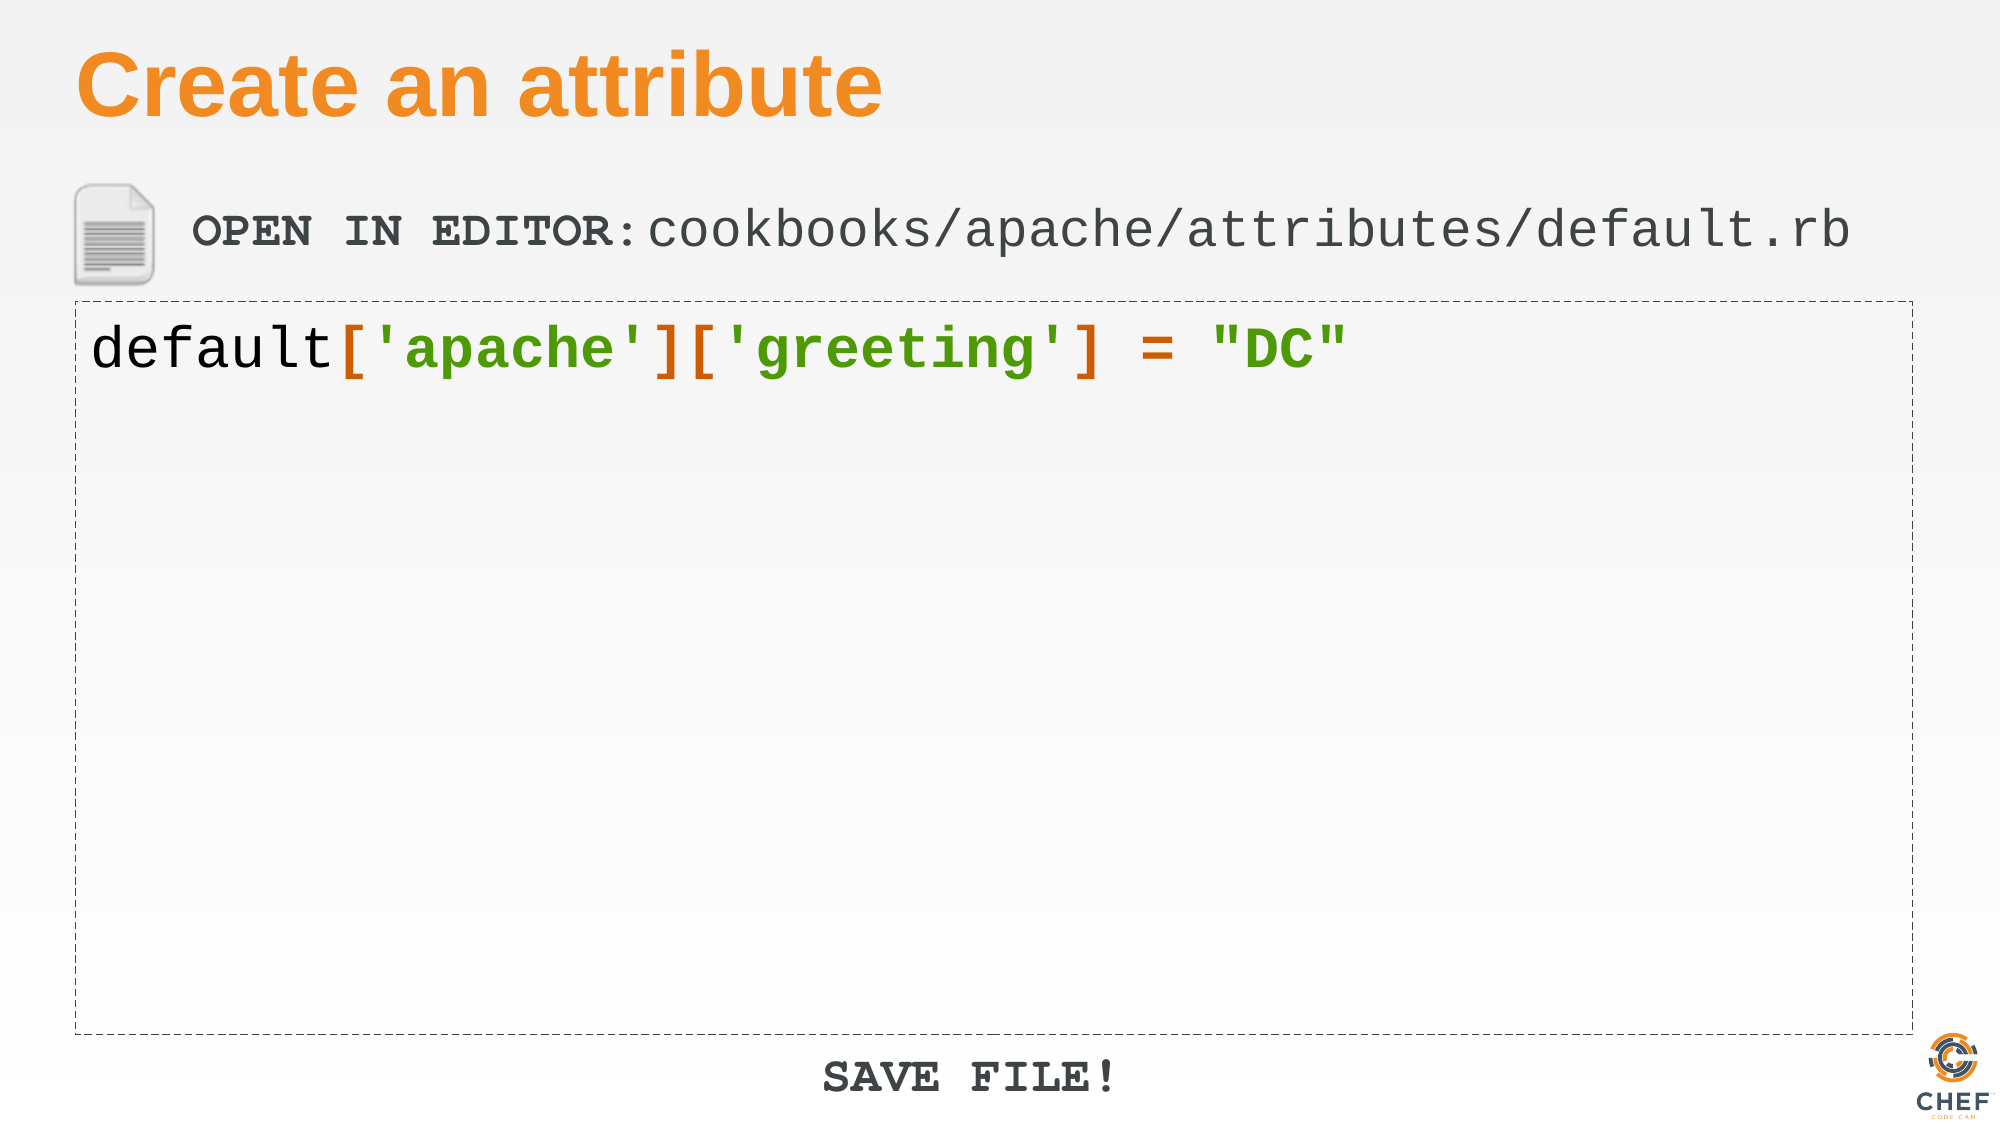

# Create an attribute
cookbooks/apache/attributes/default.rb
default['apache']['greeting'] = "DC"